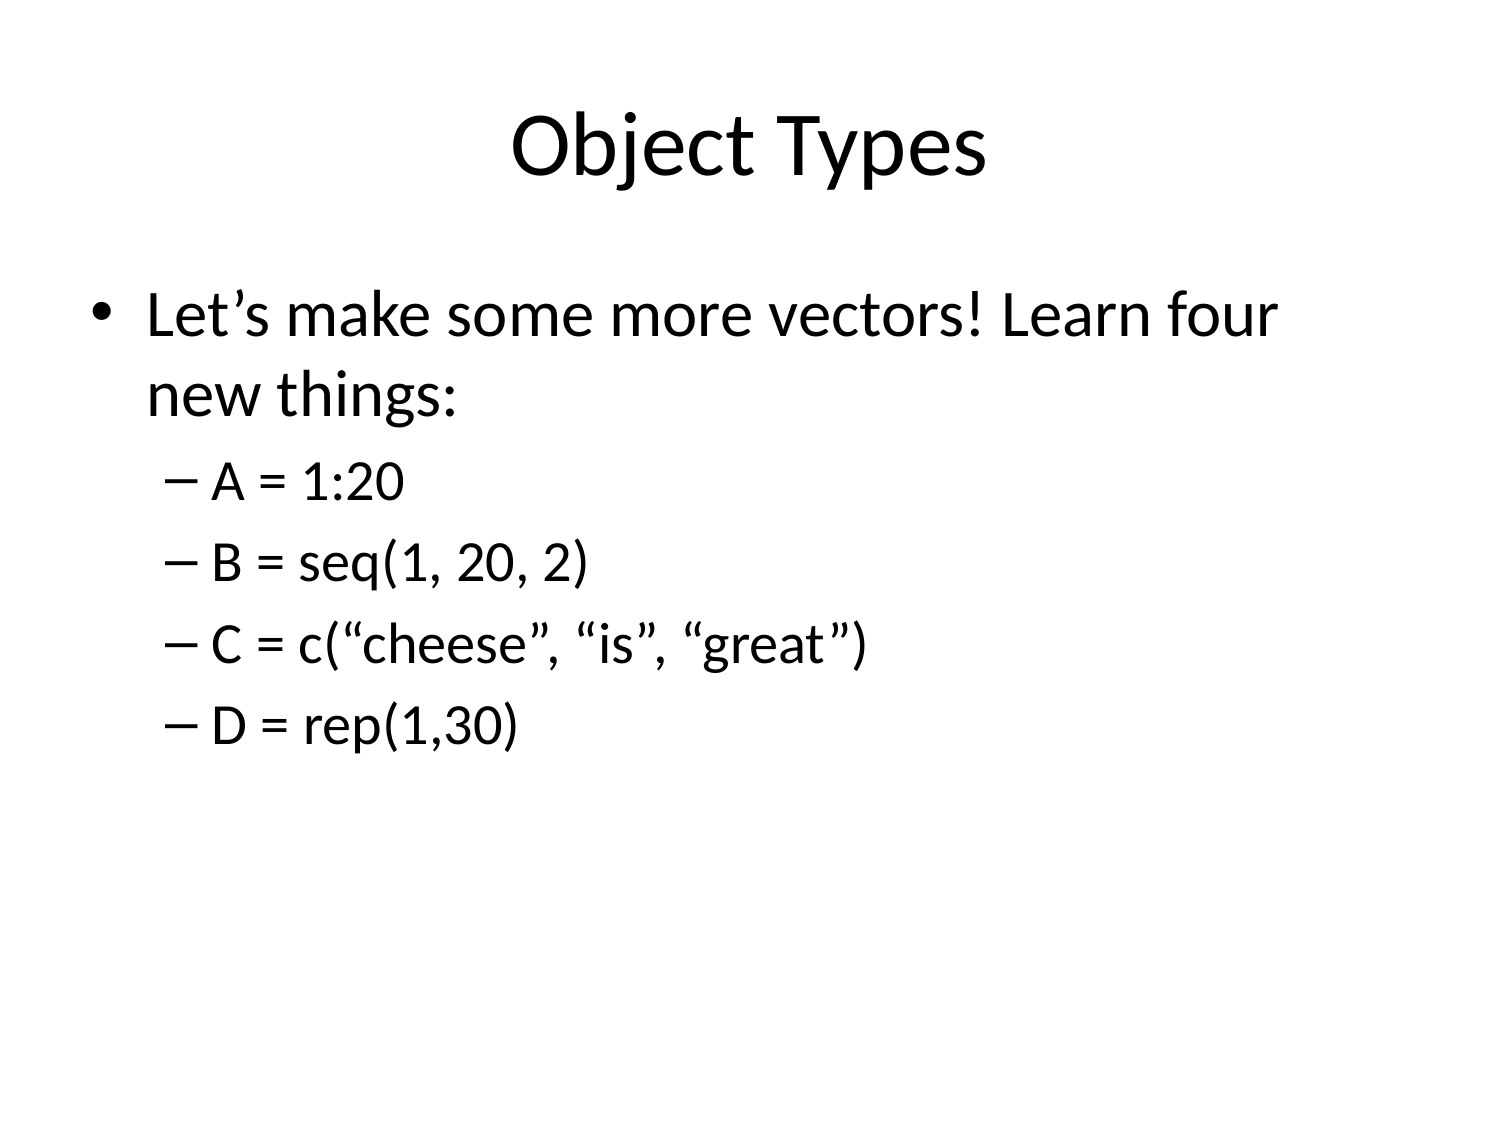

# Object Types
Let’s make some more vectors! Learn four new things:
A = 1:20
B = seq(1, 20, 2)
C = c(“cheese”, “is”, “great”)
D = rep(1,30)